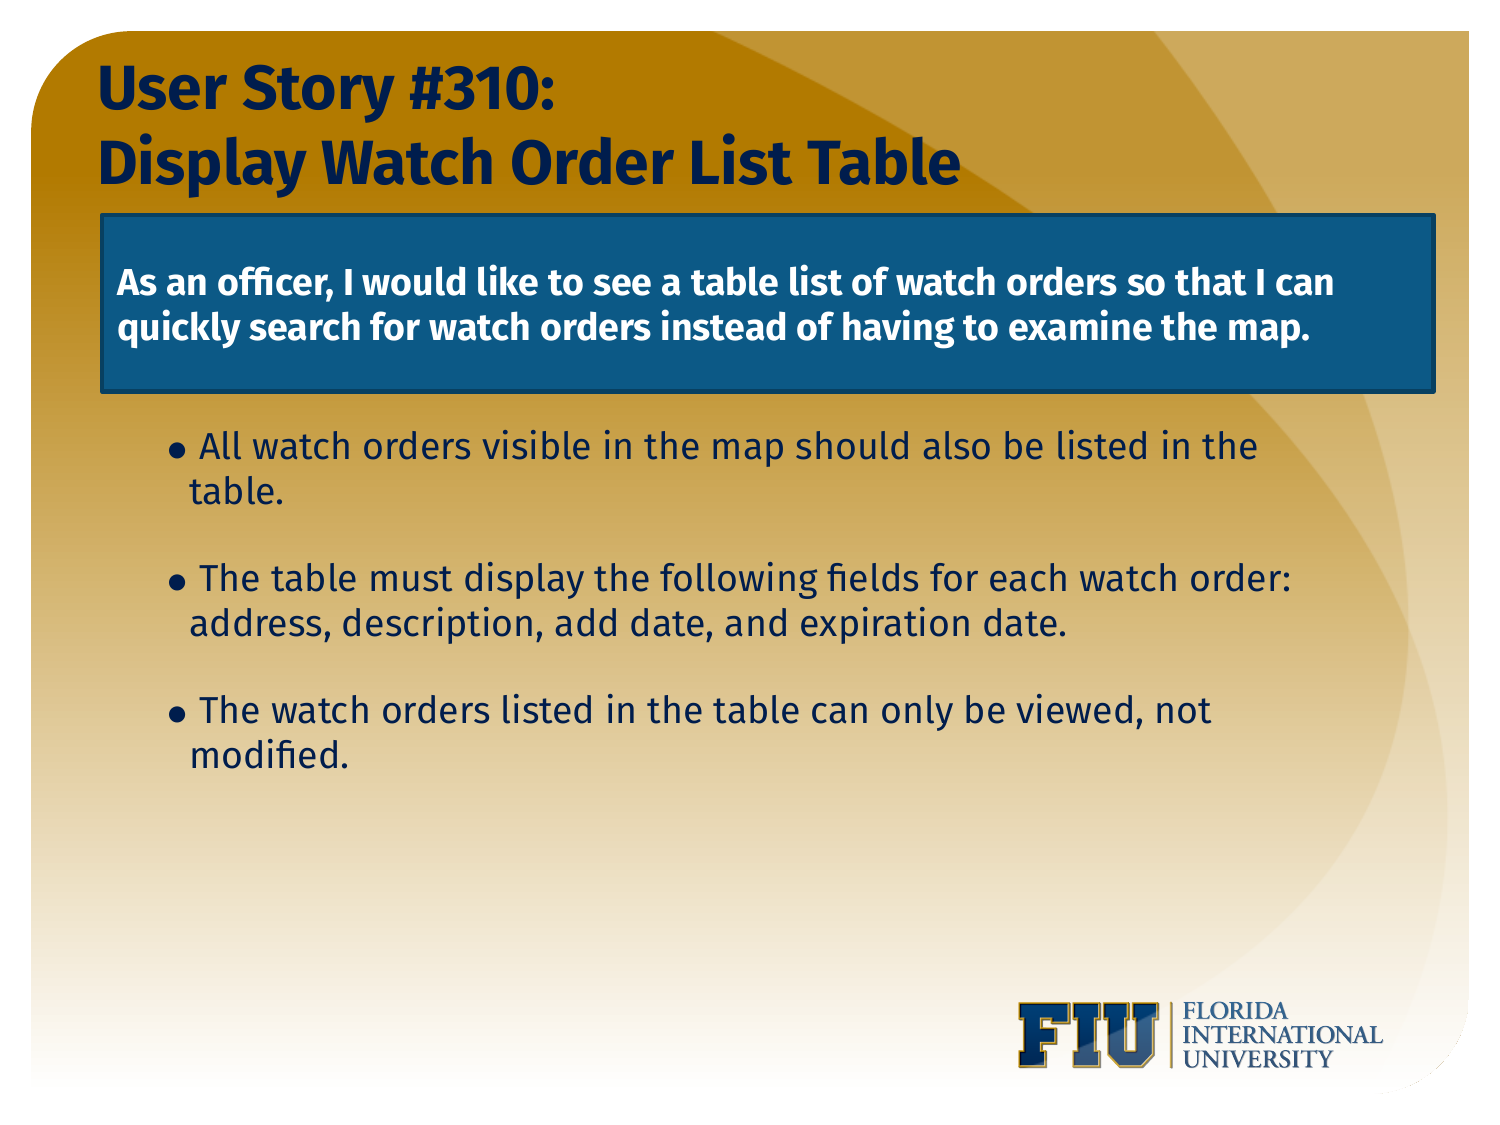

# User Story #310: Display Watch Order List Table
As an officer, I would like to see a table list of watch orders so that I can quickly search for watch orders instead of having to examine the map.
 All watch orders visible in the map should also be listed in the table.
 The table must display the following fields for each watch order: address, description, add date, and expiration date.
 The watch orders listed in the table can only be viewed, not modified.